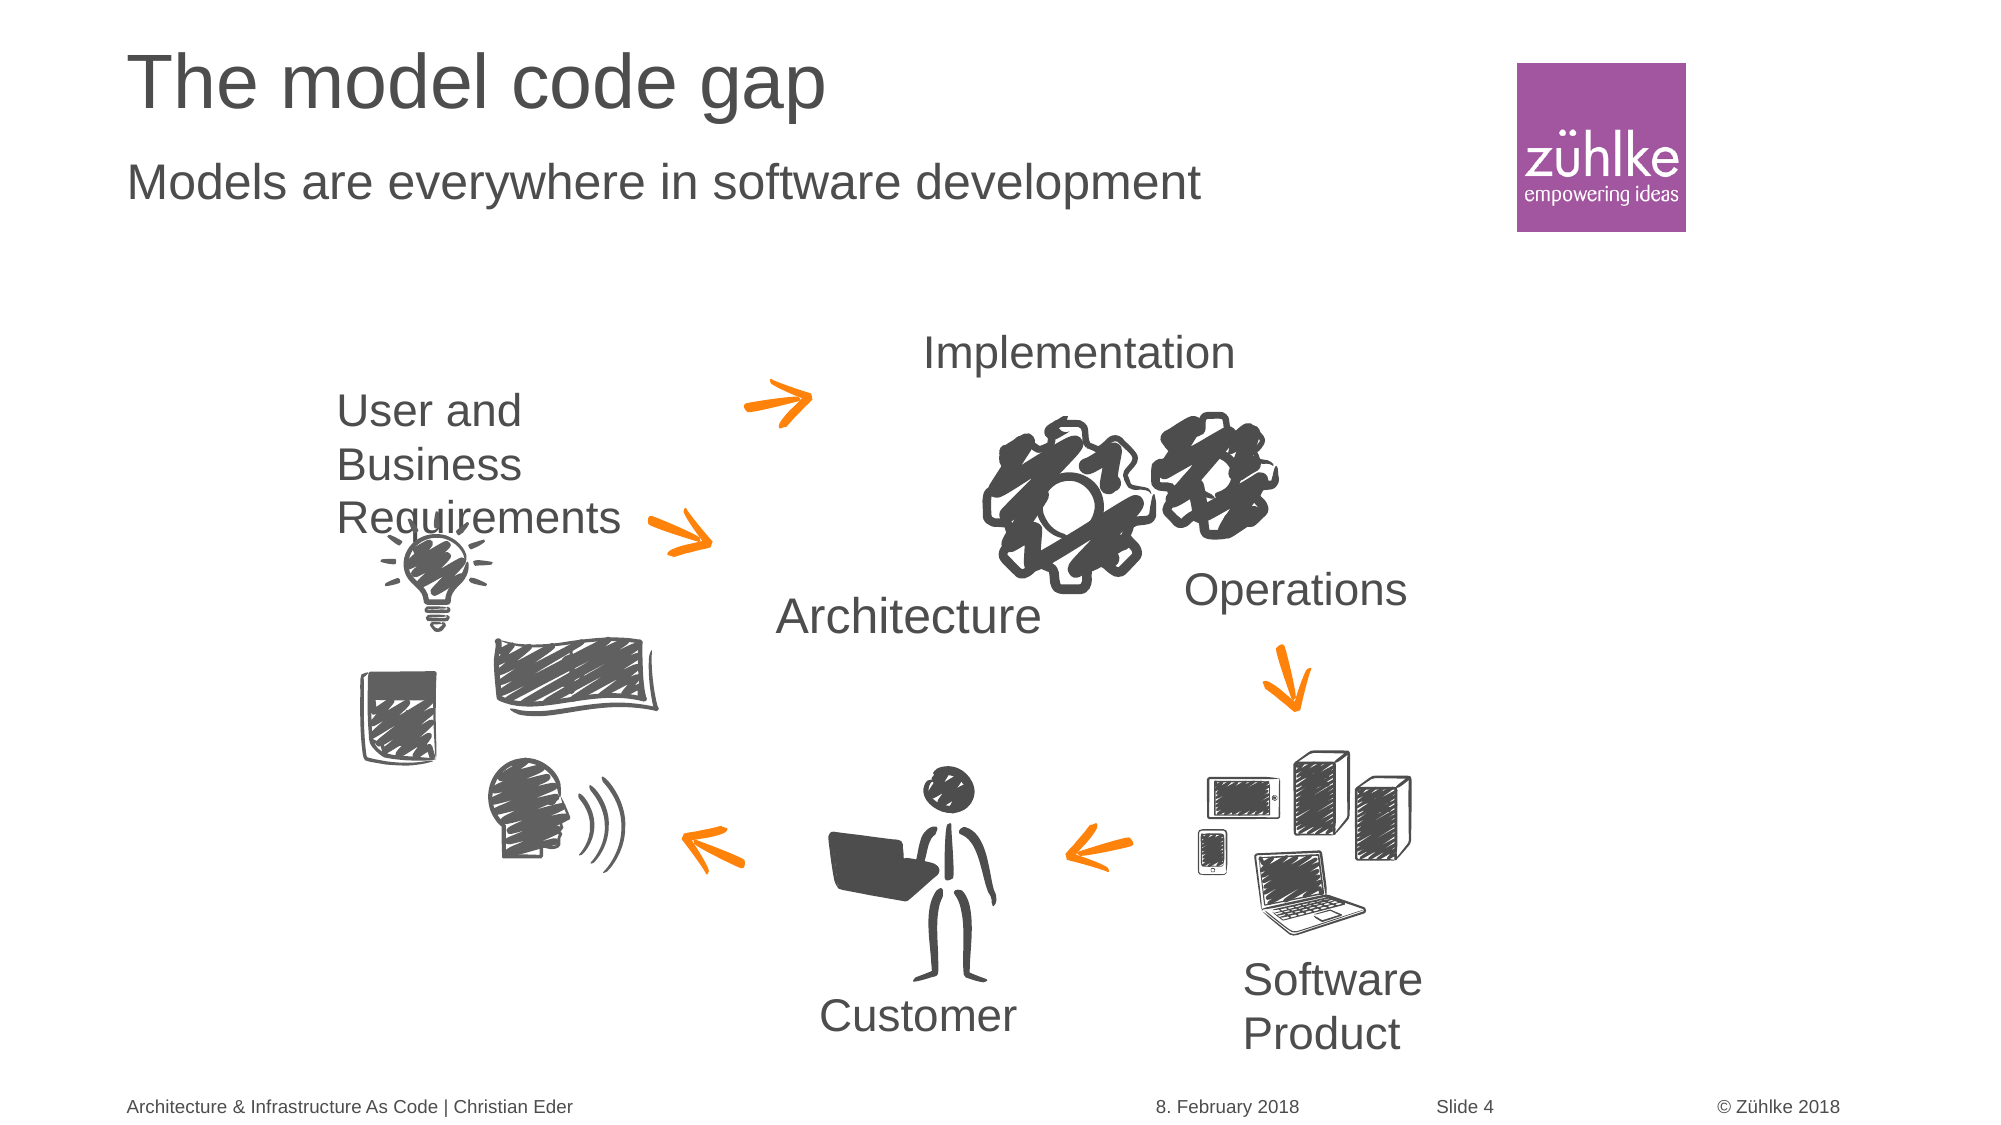

# The model code gap
Models are everywhere in software development
Implementation

User and Business Requirements

Operations
Architecture

Software Product
Customer